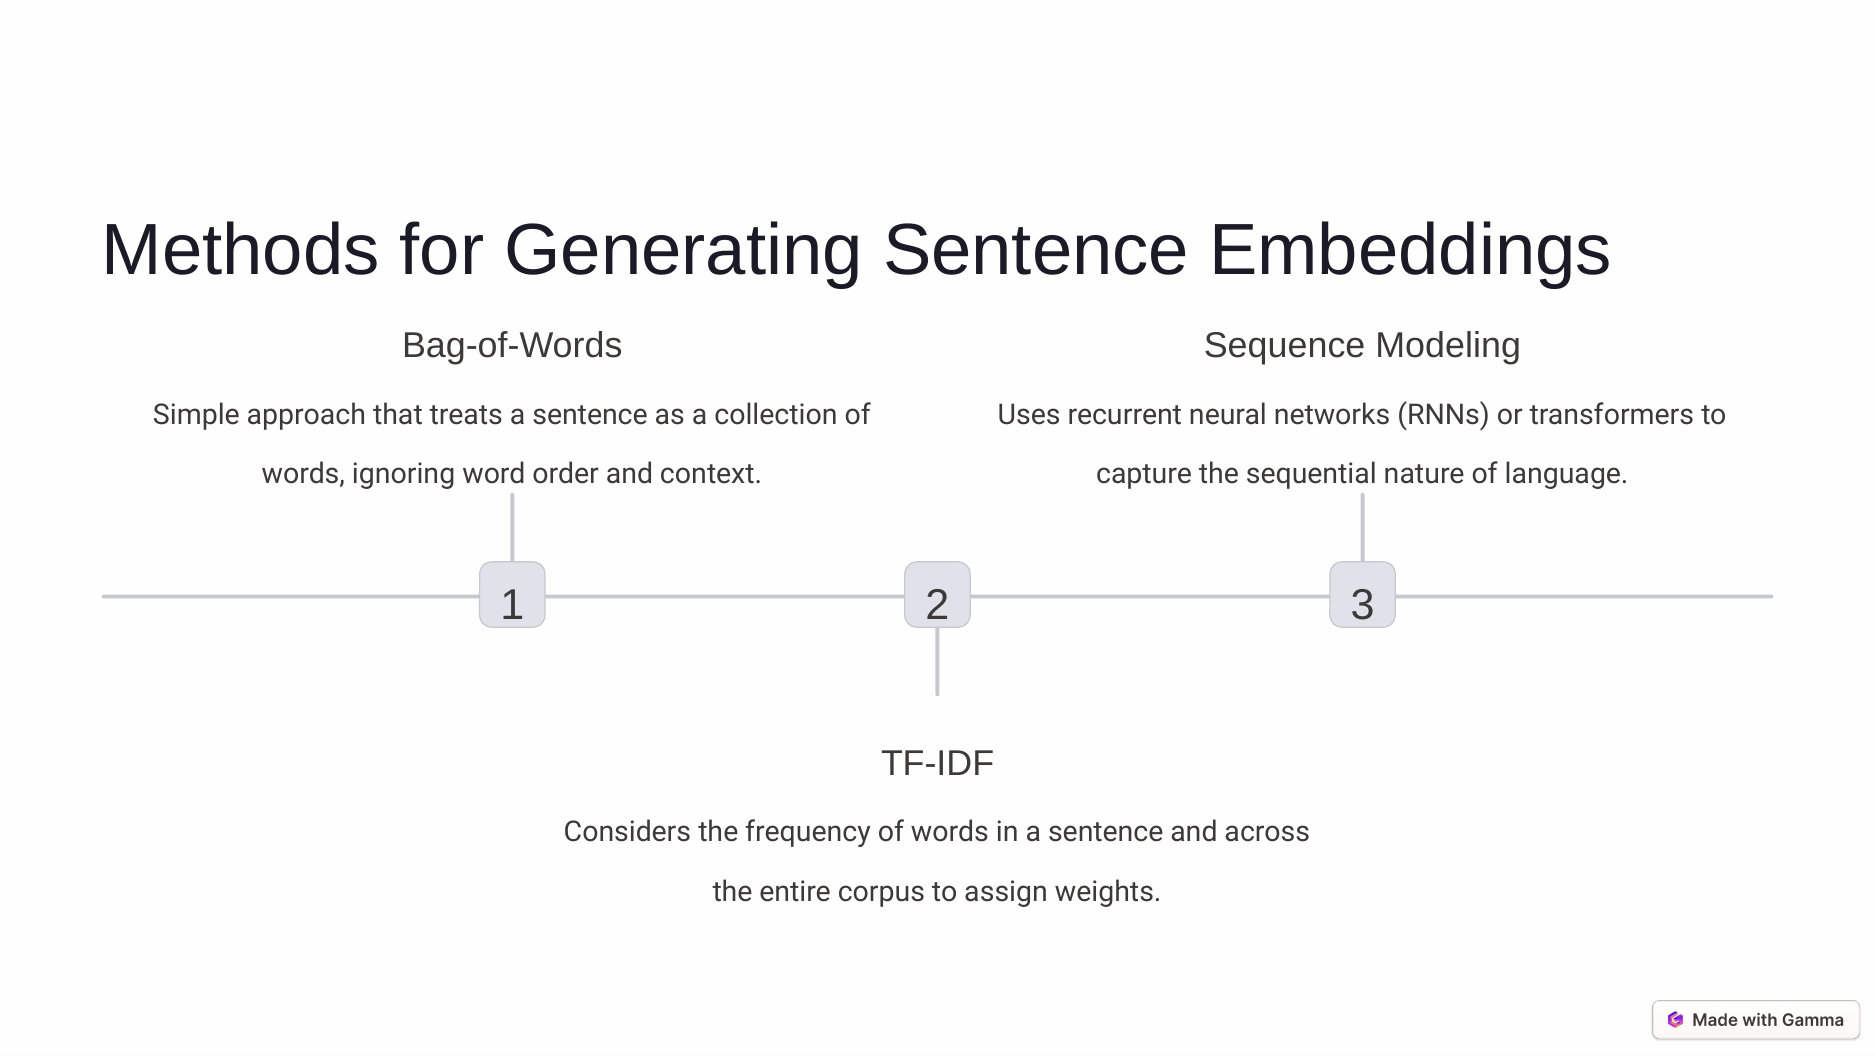

Methods for Generating Sentence Embeddings
Bag-of-Words
Sequence Modeling
Simple approach that treats a sentence as a collection of words, ignoring word order and context.
Uses recurrent neural networks (RNNs) or transformers to capture the sequential nature of language.

1
2
3

TF-IDF
Considers the frequency of words in a sentence and across the entire corpus to assign weights.